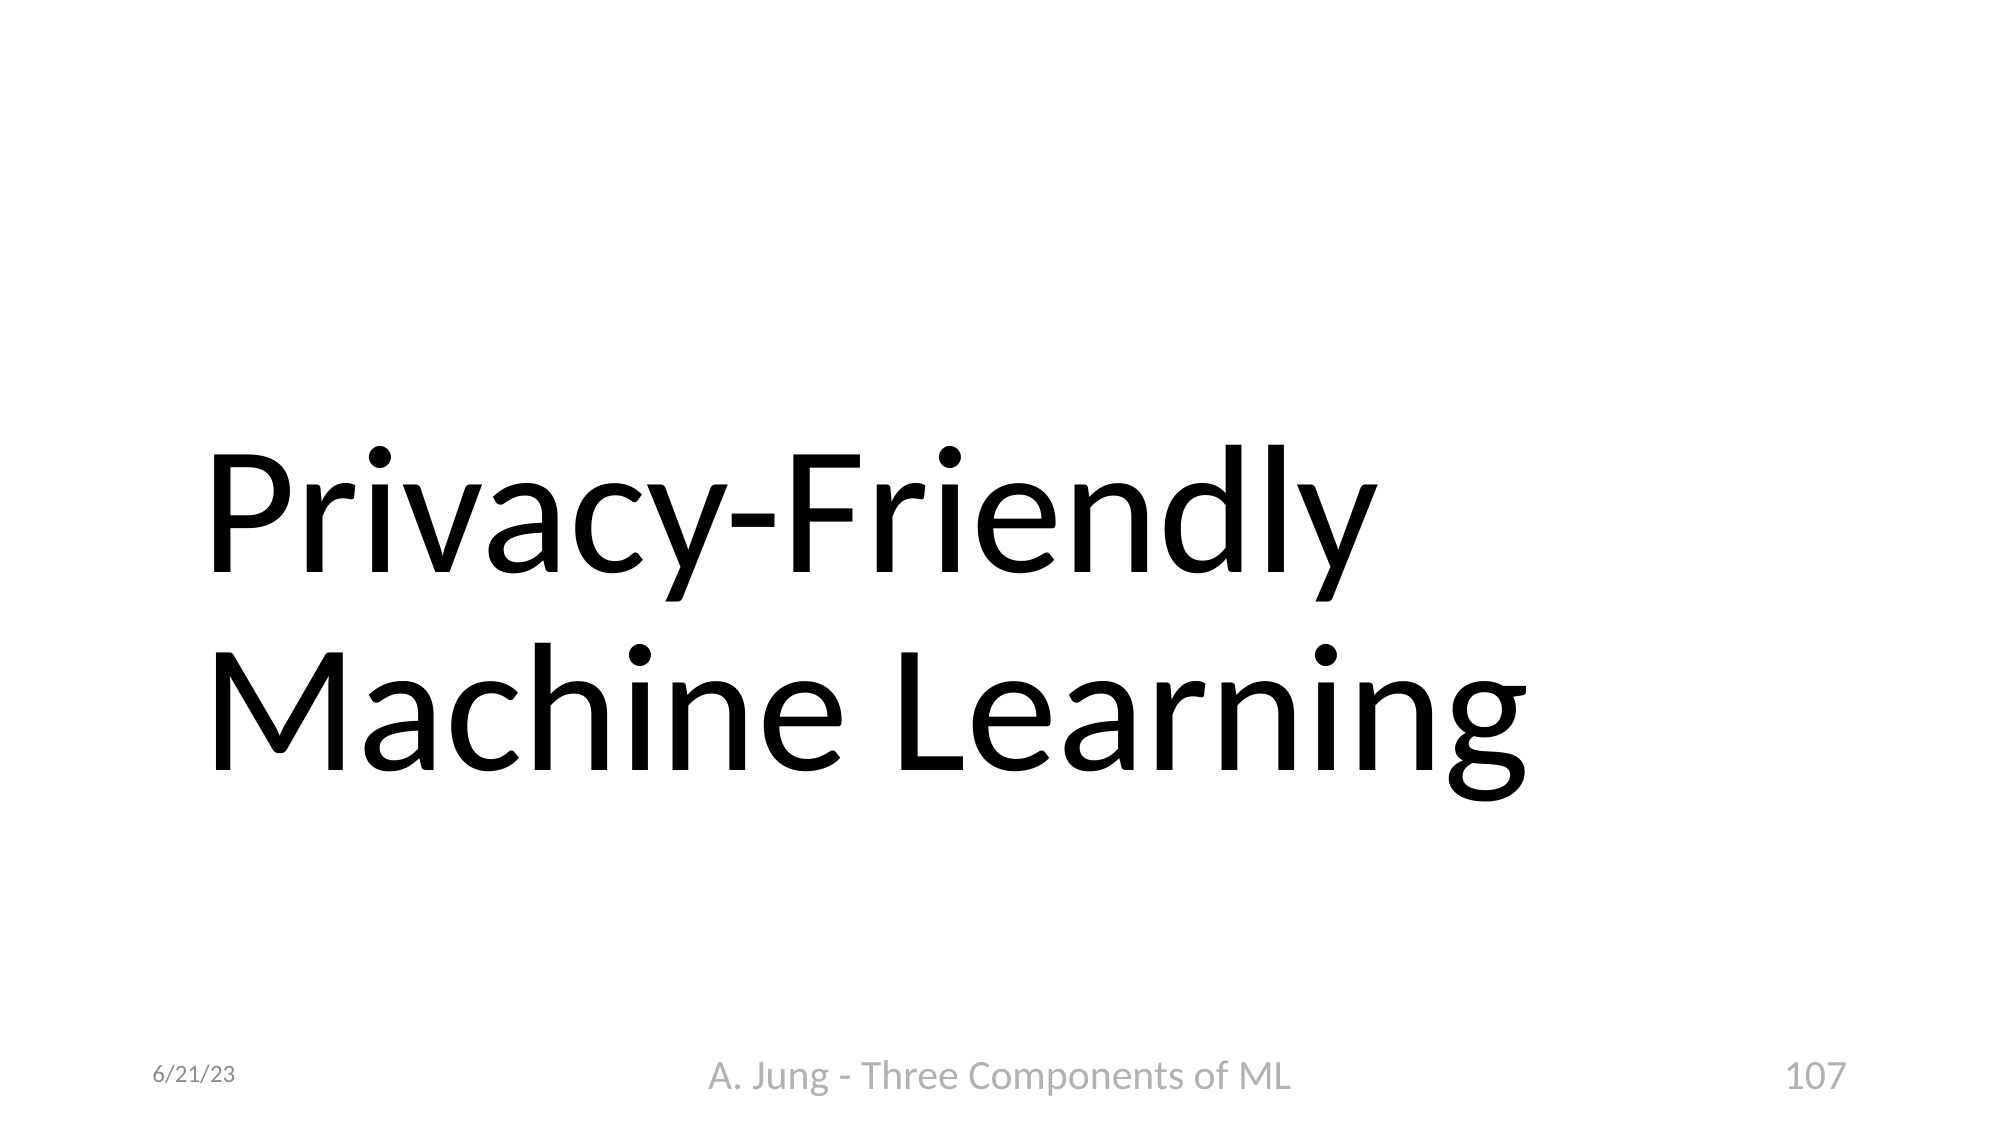

# Privacy-Friendly Machine Learning
6/21/23
A. Jung - Three Components of ML
107